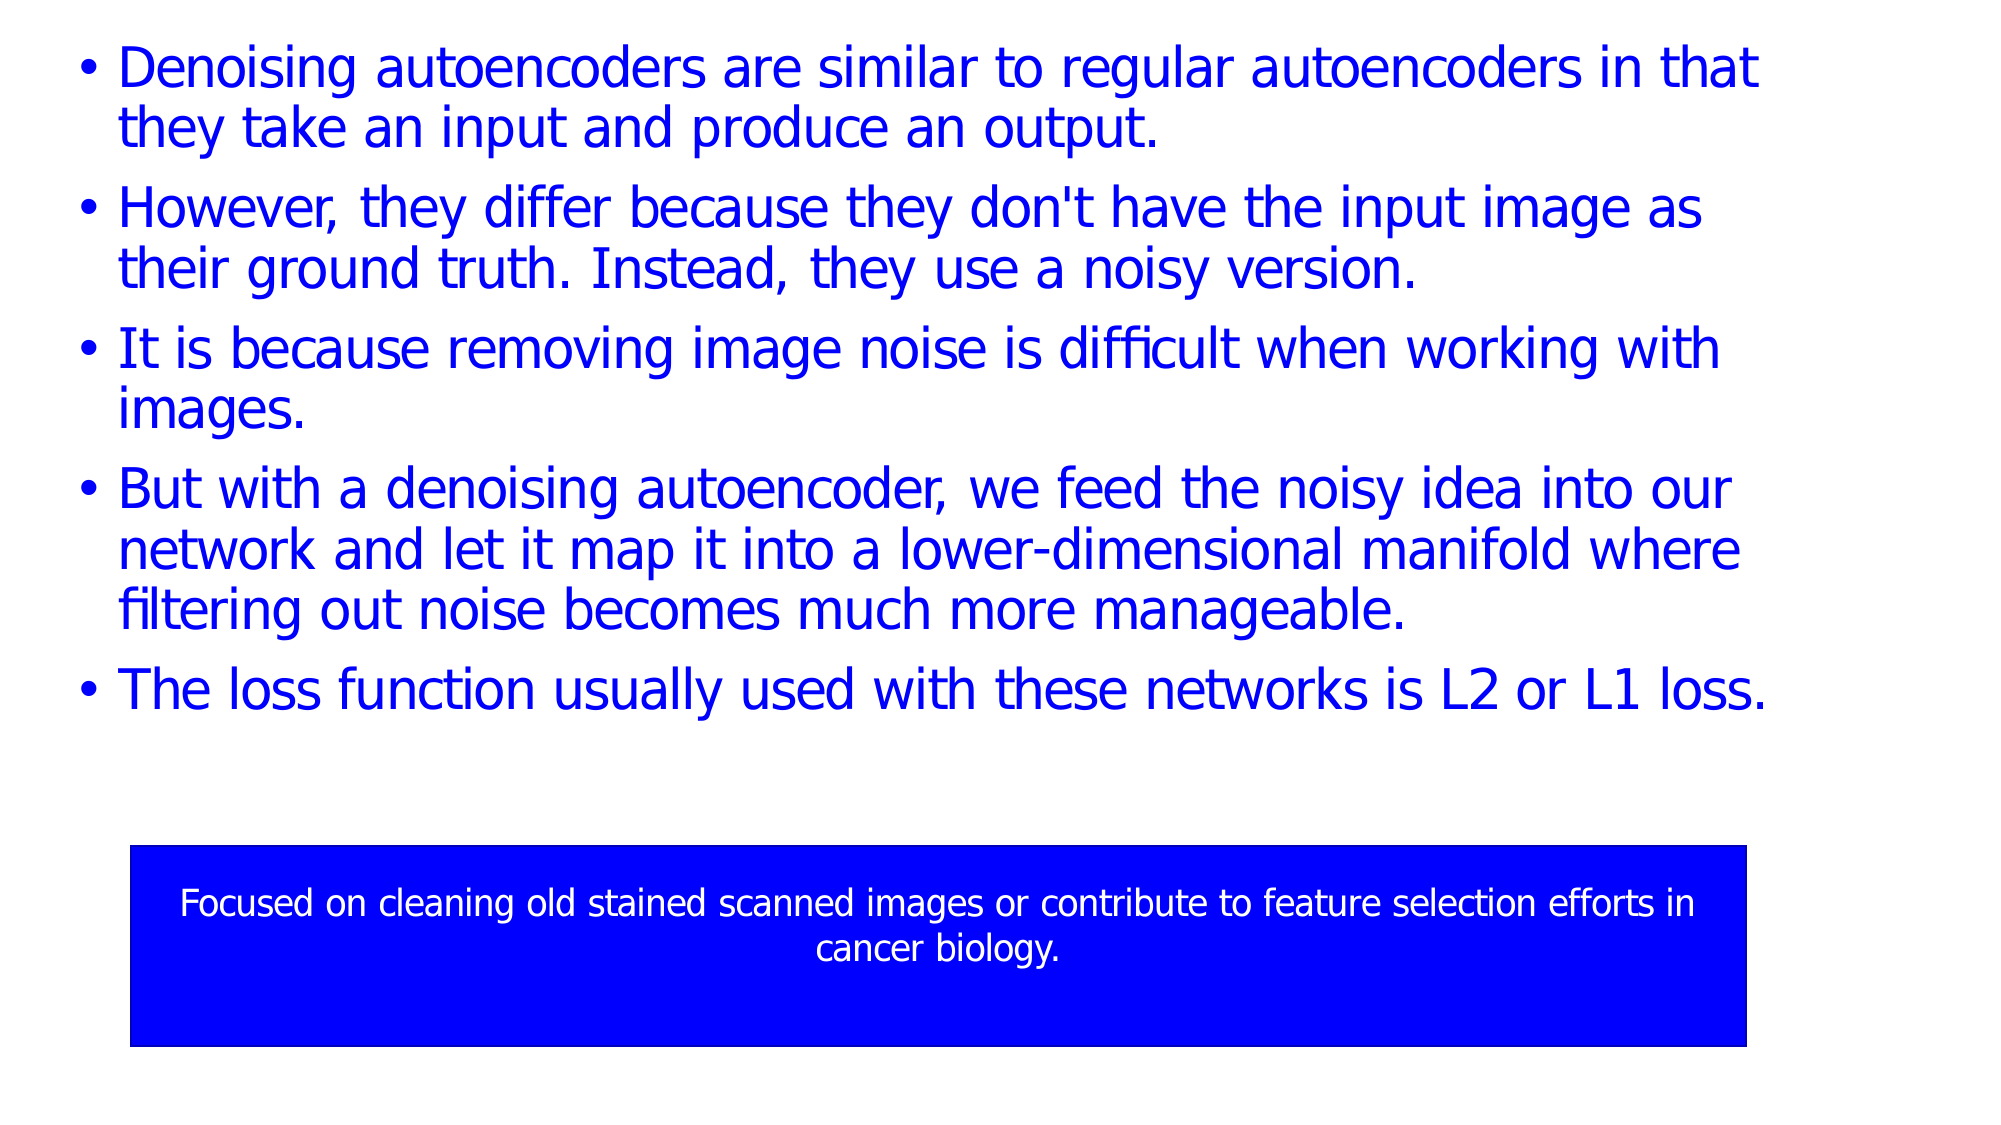

Denoising autoencoders are similar to regular autoencoders in that they take an input and produce an output.
However, they differ because they don't have the input image as their ground truth. Instead, they use a noisy version.
It is because removing image noise is difficult when working with images.
But with a denoising autoencoder, we feed the noisy idea into our network and let it map it into a lower-dimensional manifold where filtering out noise becomes much more manageable.
The loss function usually used with these networks is L2 or L1 loss.

Focused on cleaning old stained scanned images or contribute to feature selection efforts in cancer biology.